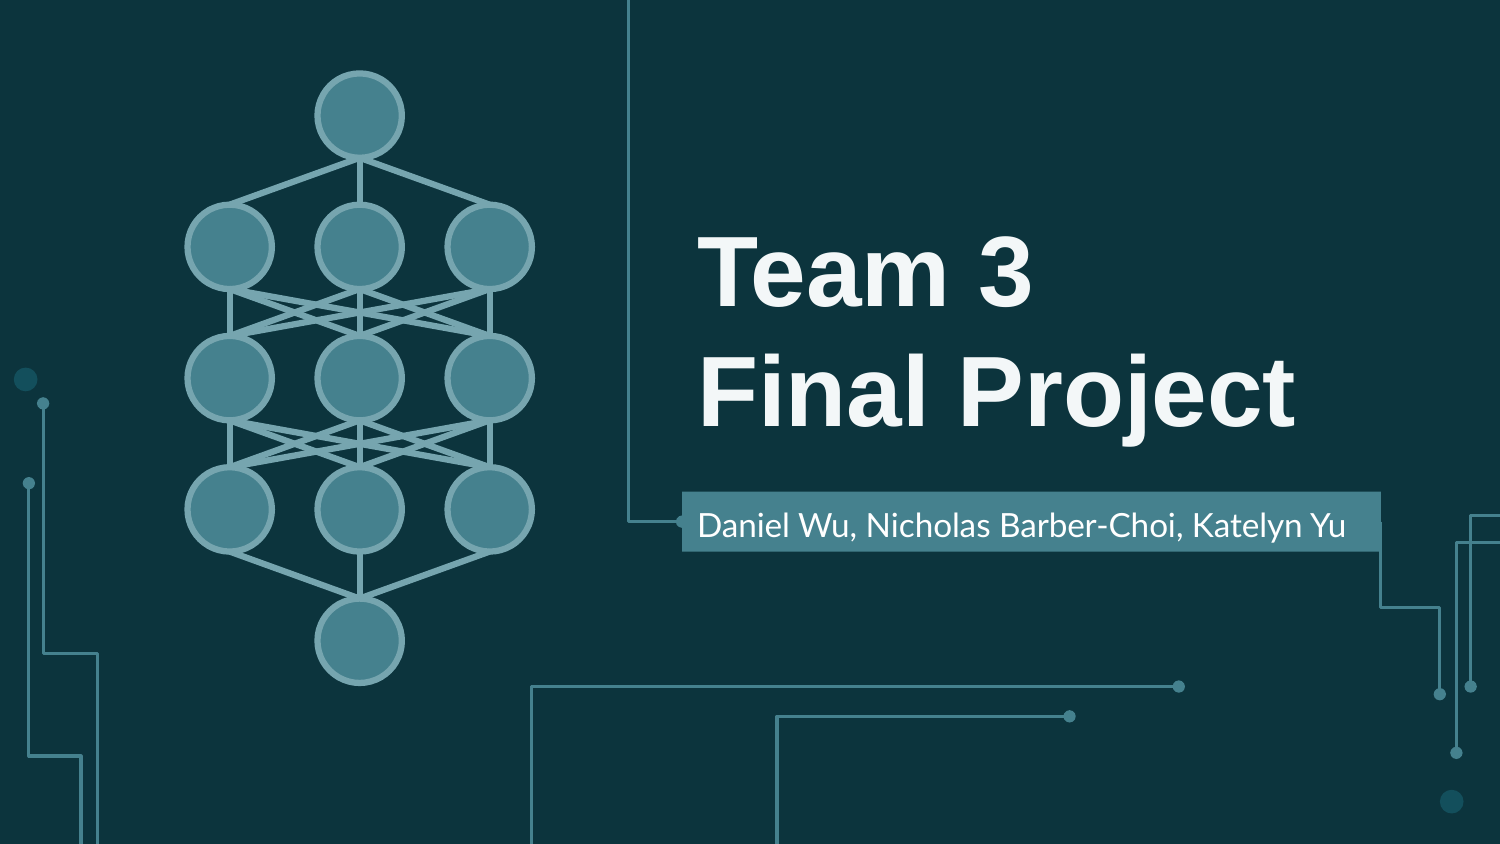

# Team 3
Final Project

Daniel Wu, Nicholas Barber-Choi, Katelyn Yu